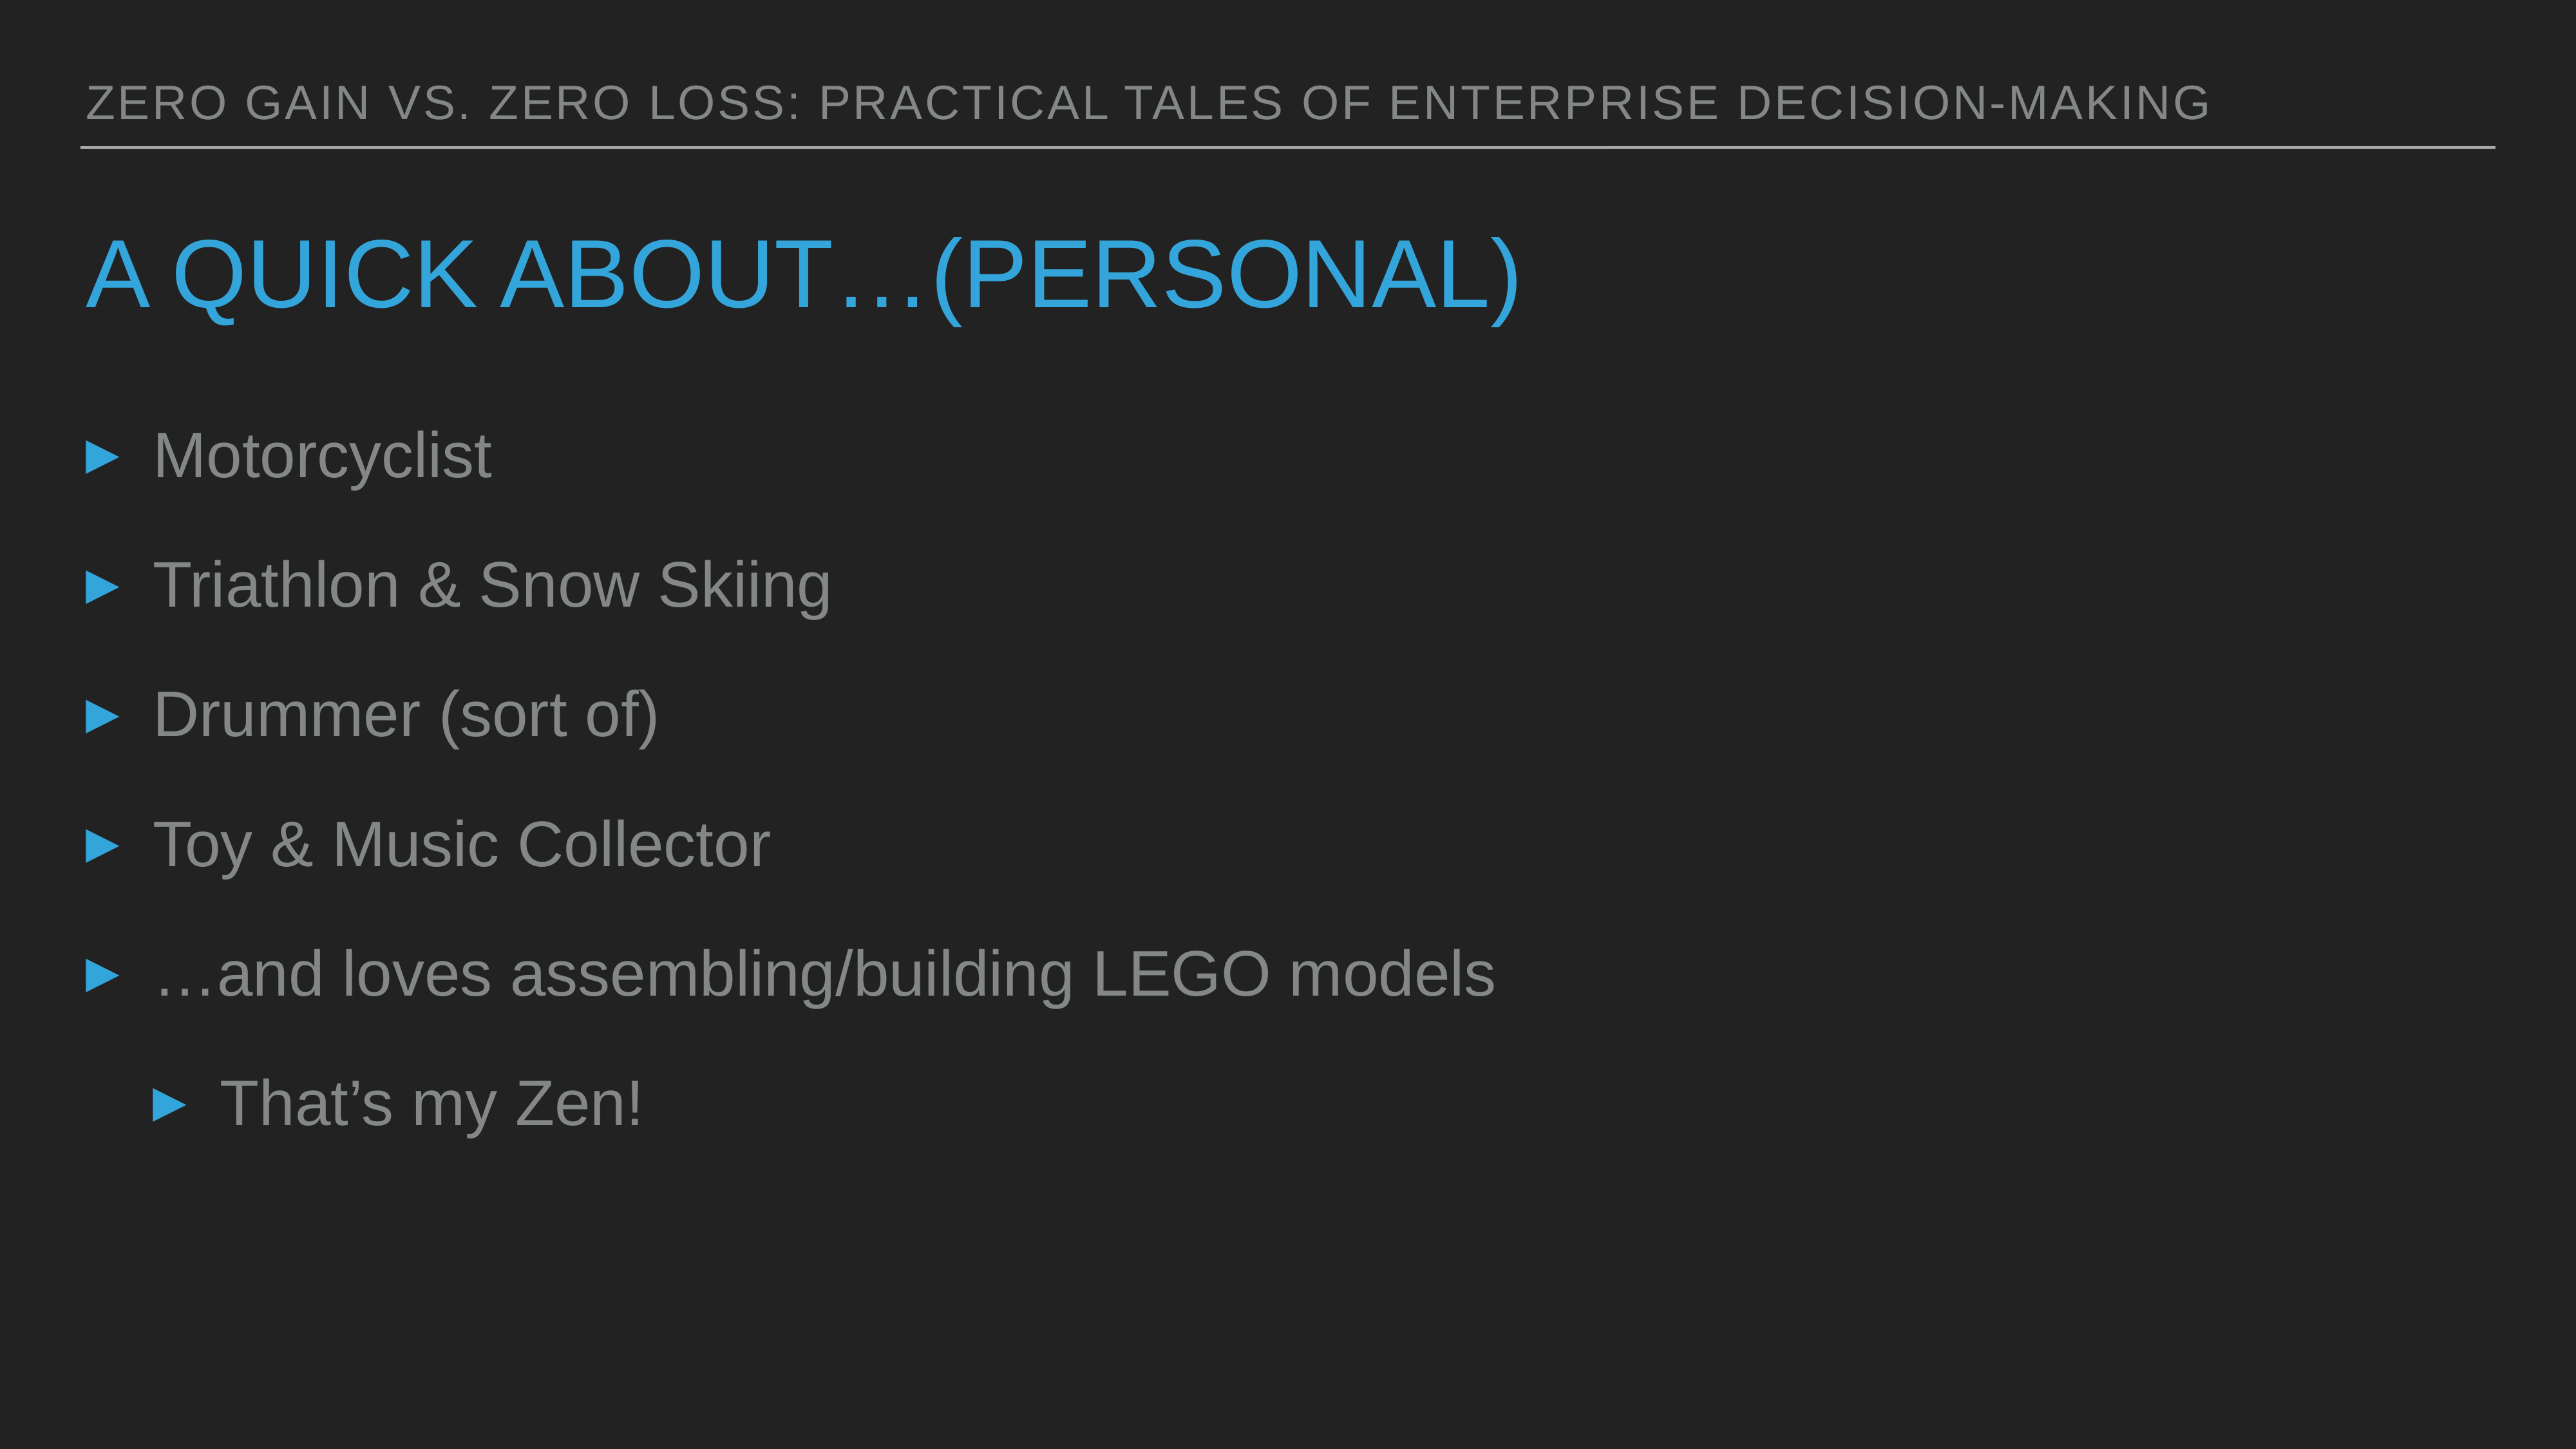

Zero Gain vs. Zero Loss: Practical Tales of Enterprise Decision-Making
# A QUICK ABOUT…(PERSONAL)
Motorcyclist
Triathlon & Snow Skiing
Drummer (sort of)
Toy & Music Collector
…and loves assembling/building LEGO models
That’s my Zen!